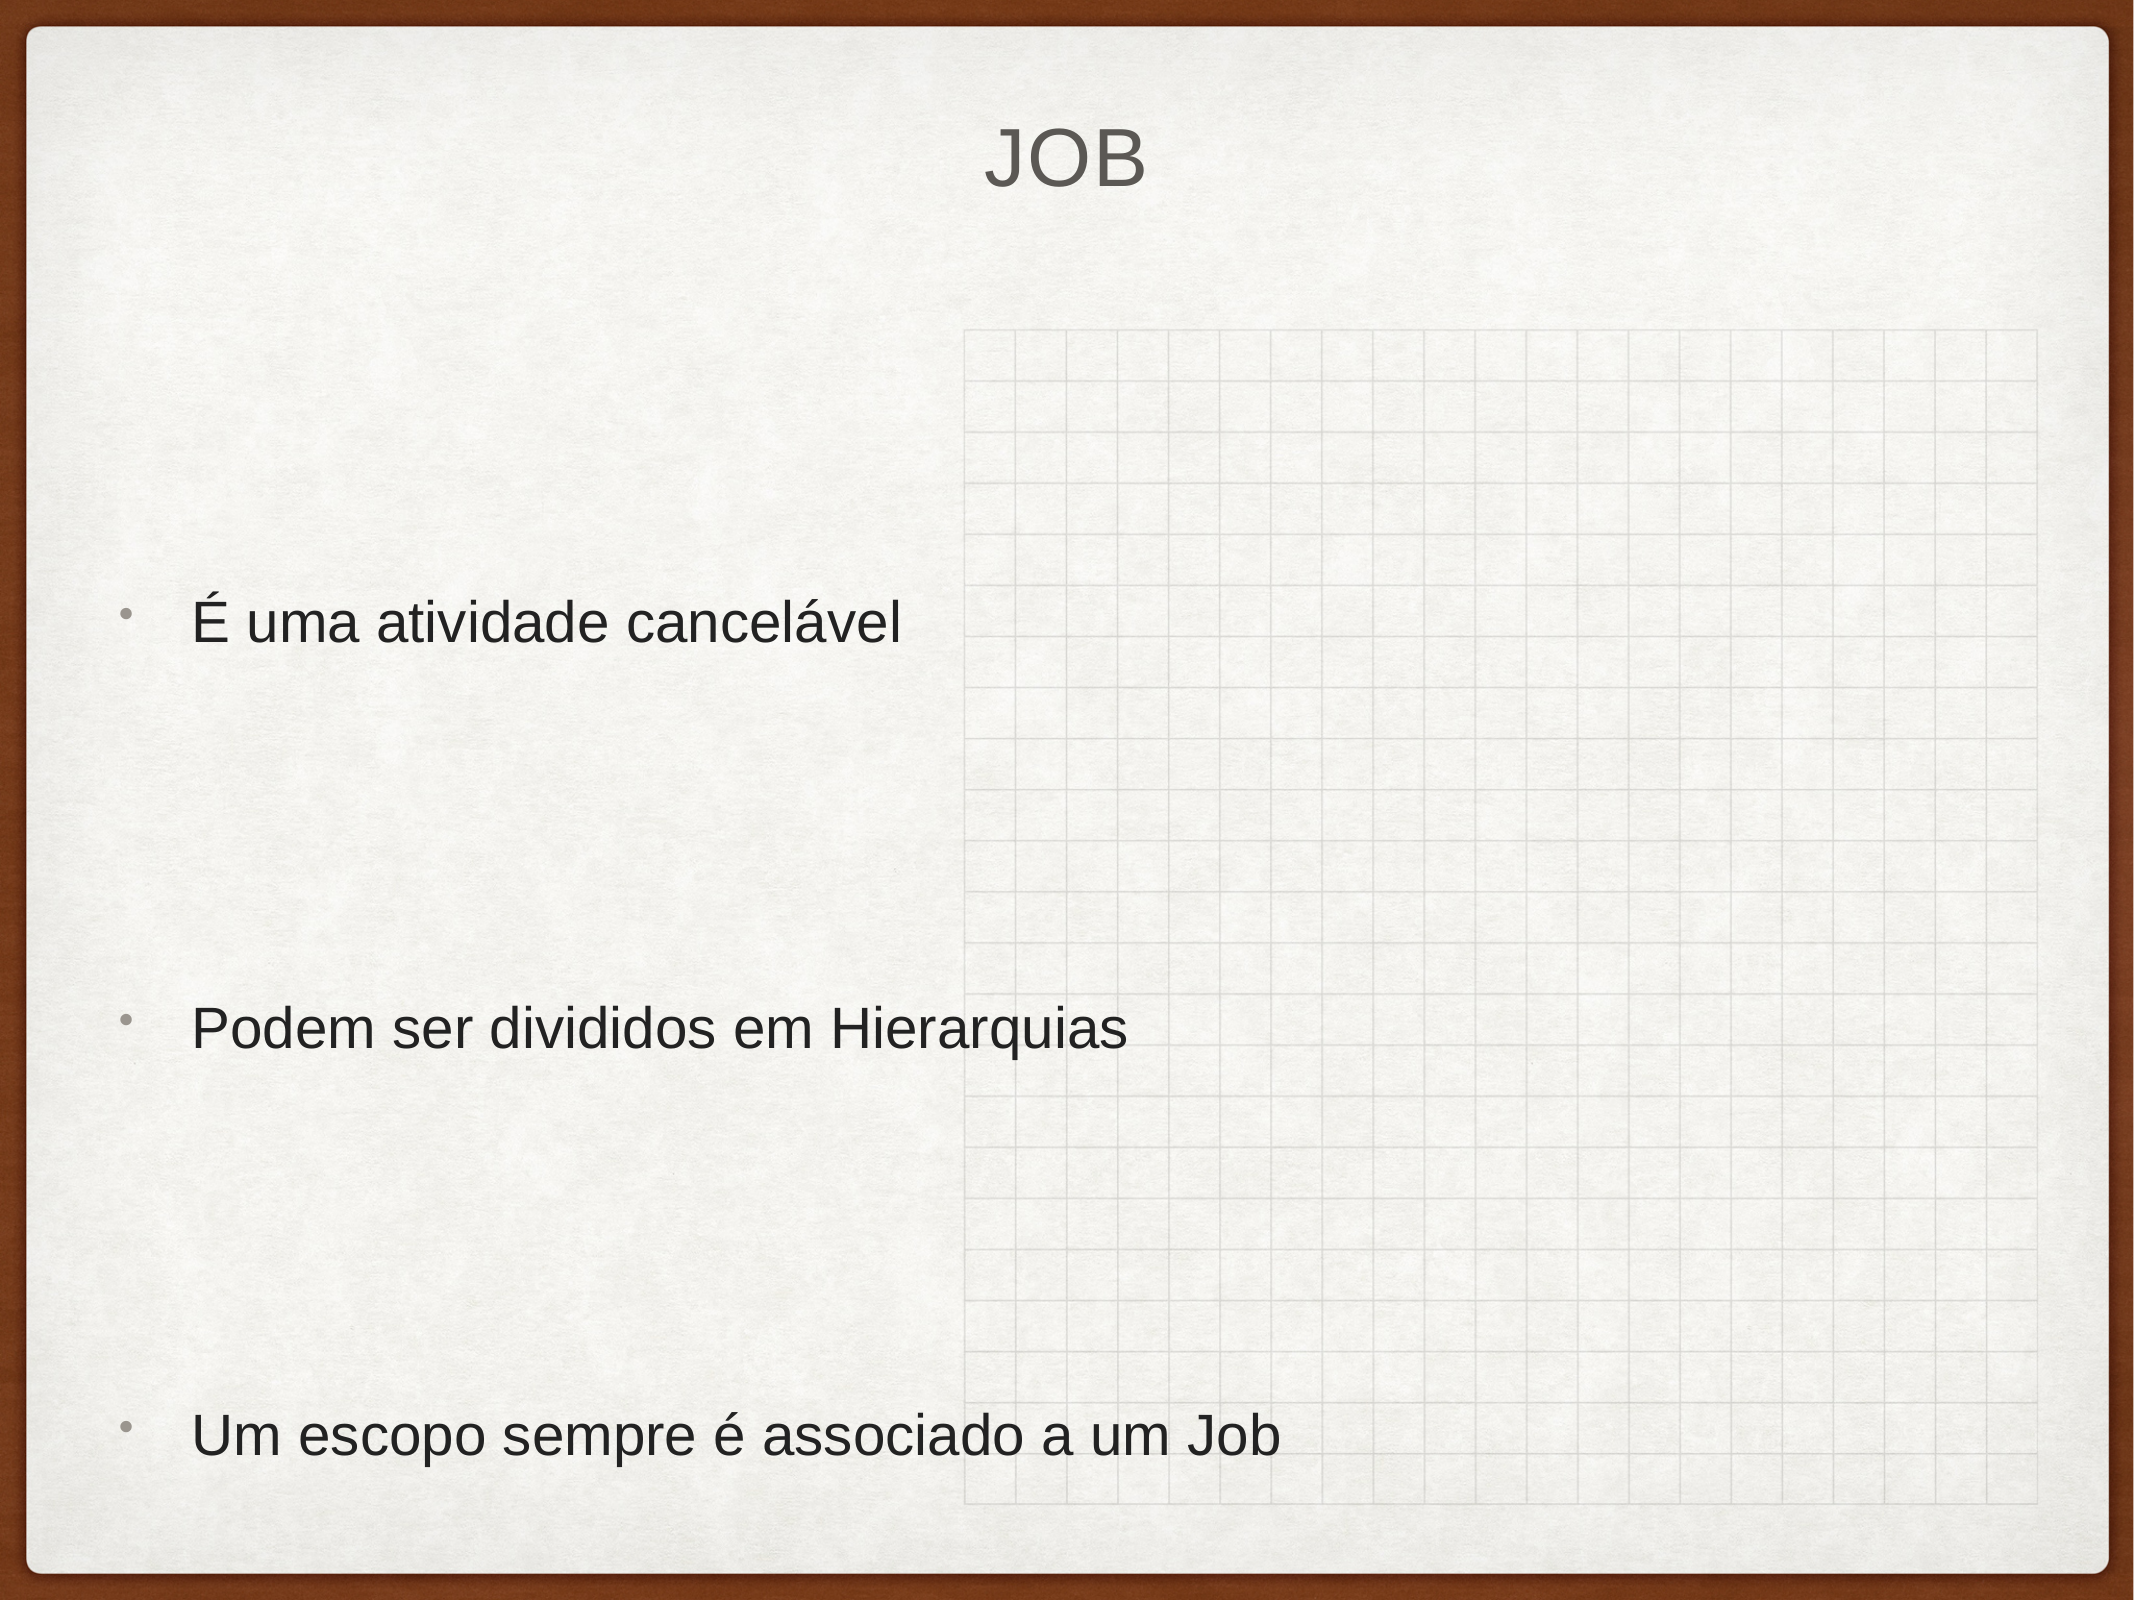

# JOB
É uma atividade cancelável
Podem ser divididos em Hierarquias

Um escopo sempre é associado a um Job